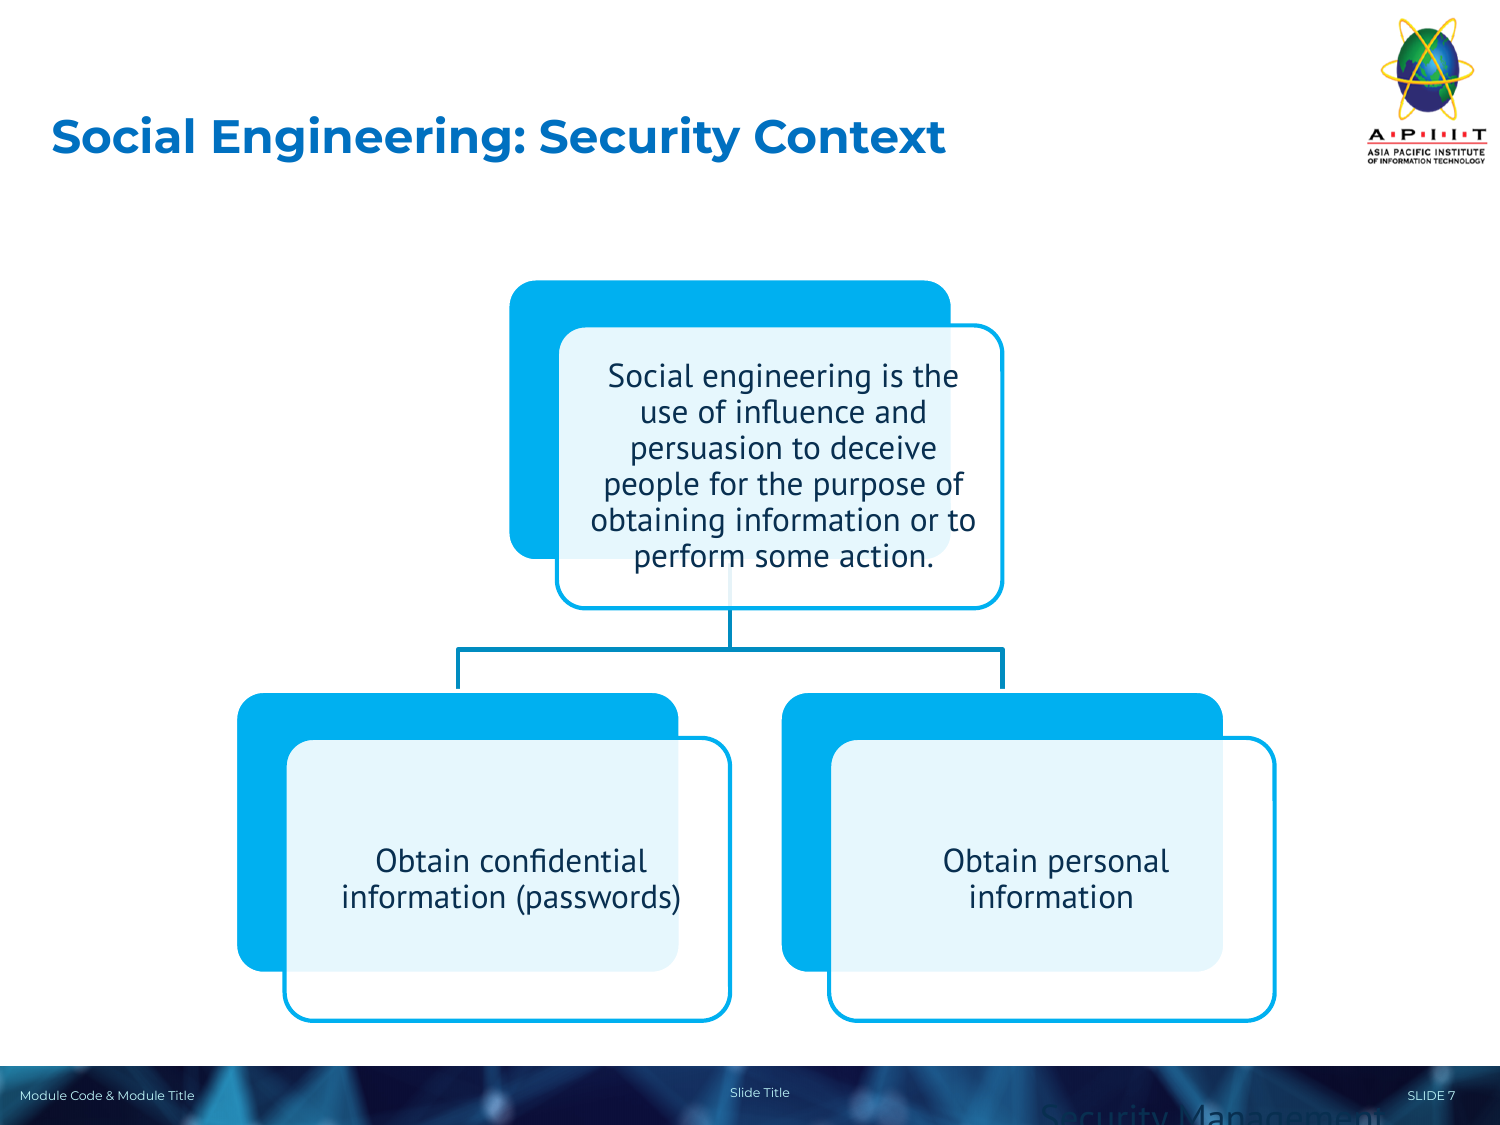

# Social Engineering: Security Context
Social engineering is the use of influence and persuasion to deceive people for the purpose of obtaining information or to perform some action.
Obtain confidential information (passwords)
Obtain personal information
Security Management